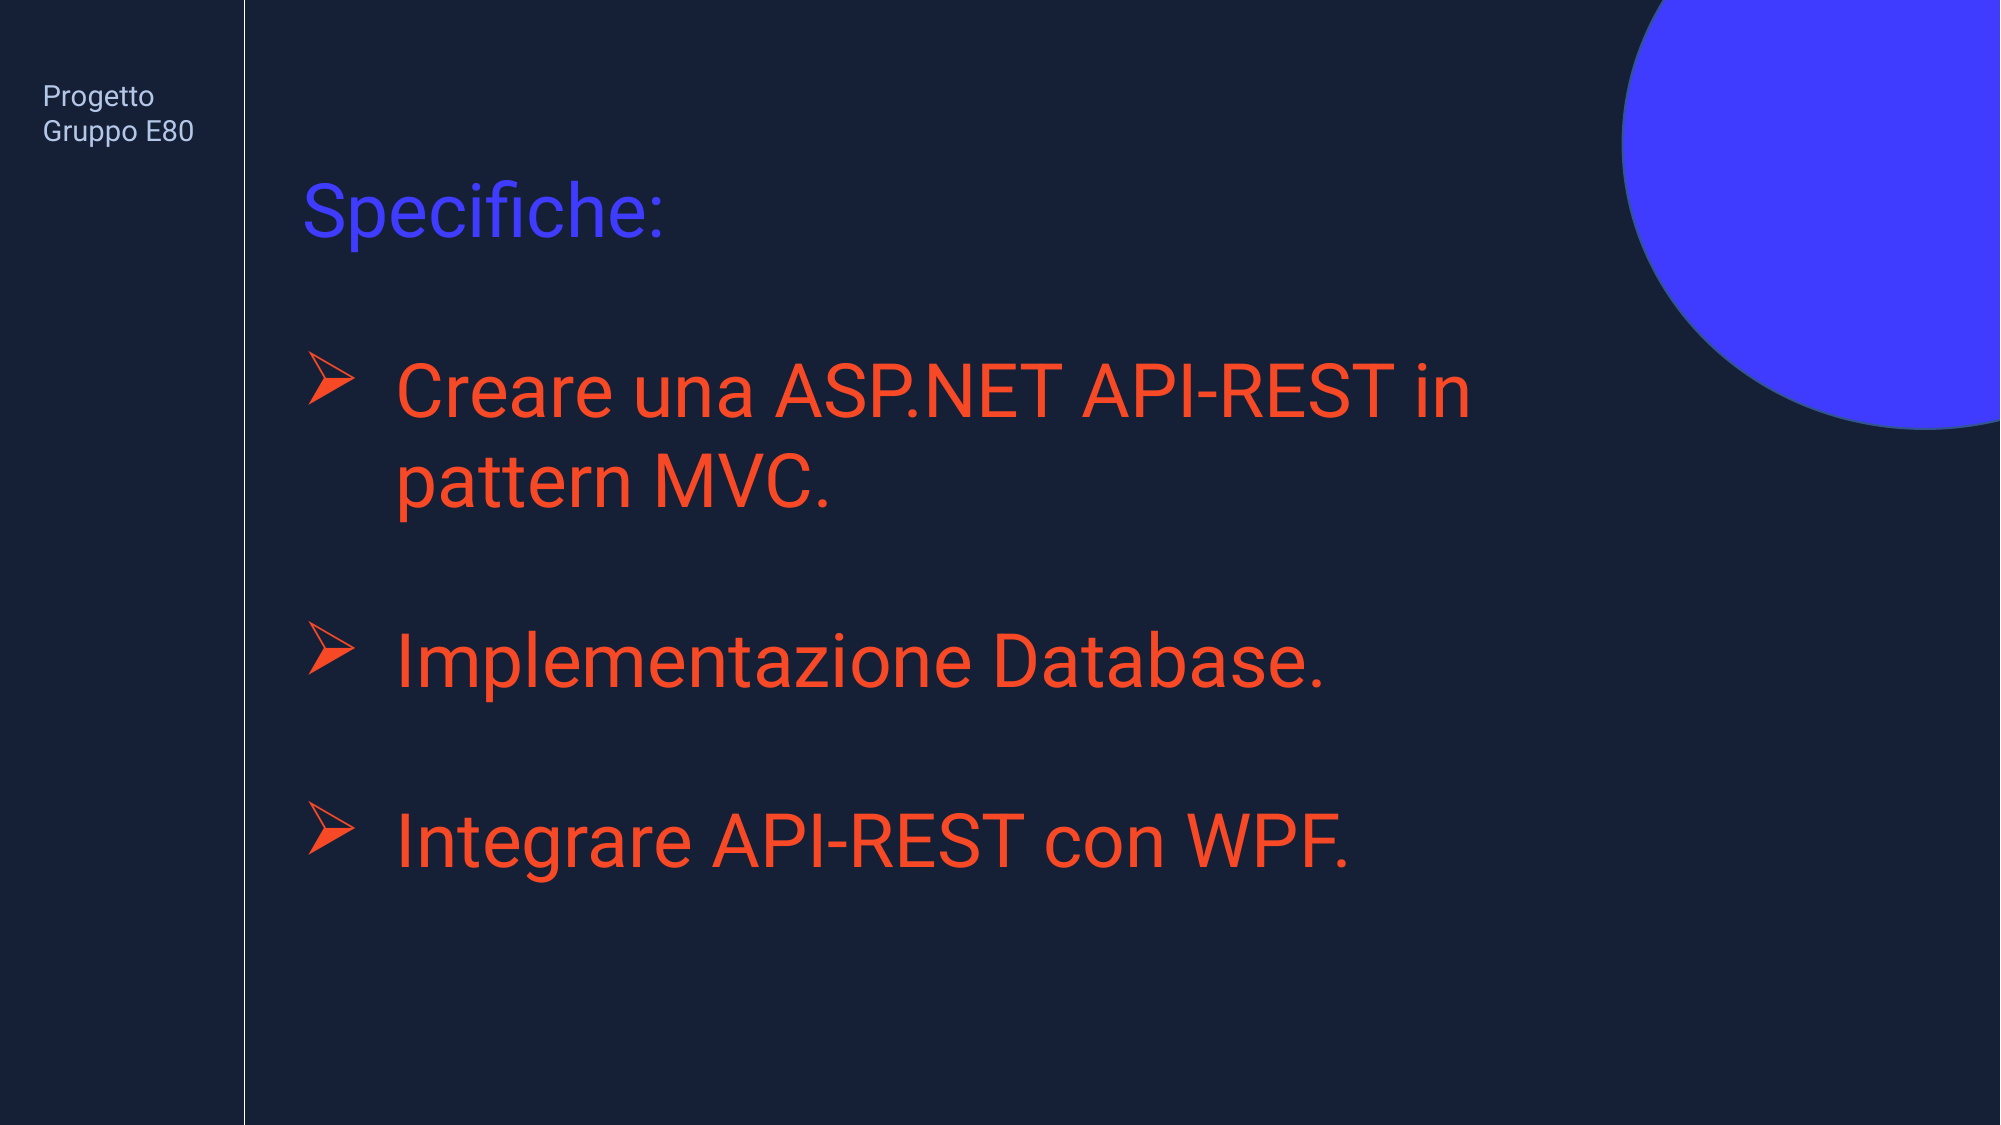

Progetto Gruppo E80
Specifiche:

Creare una ASP.NET API-REST in pattern MVC.

Implementazione Database.

Integrare API-REST con WPF.